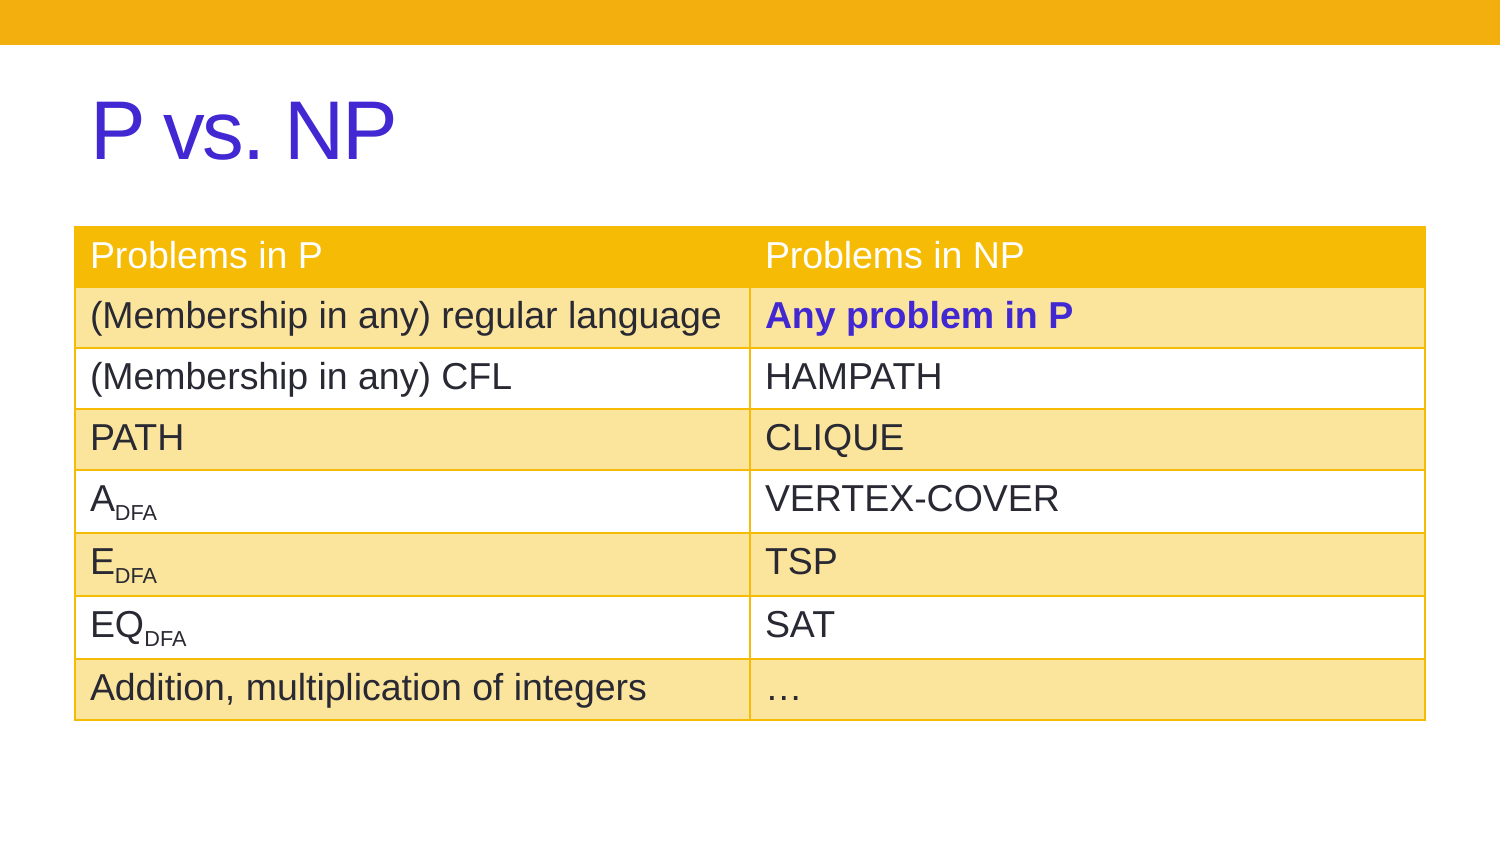

# P vs. NP
| Problems in P | Problems in NP |
| --- | --- |
| (Membership in any) regular language | Any problem in P |
| (Membership in any) CFL | HAMPATH |
| PATH | CLIQUE |
| ADFA | VERTEX-COVER |
| EDFA | TSP |
| EQDFA | SAT |
| Addition, multiplication of integers | … |